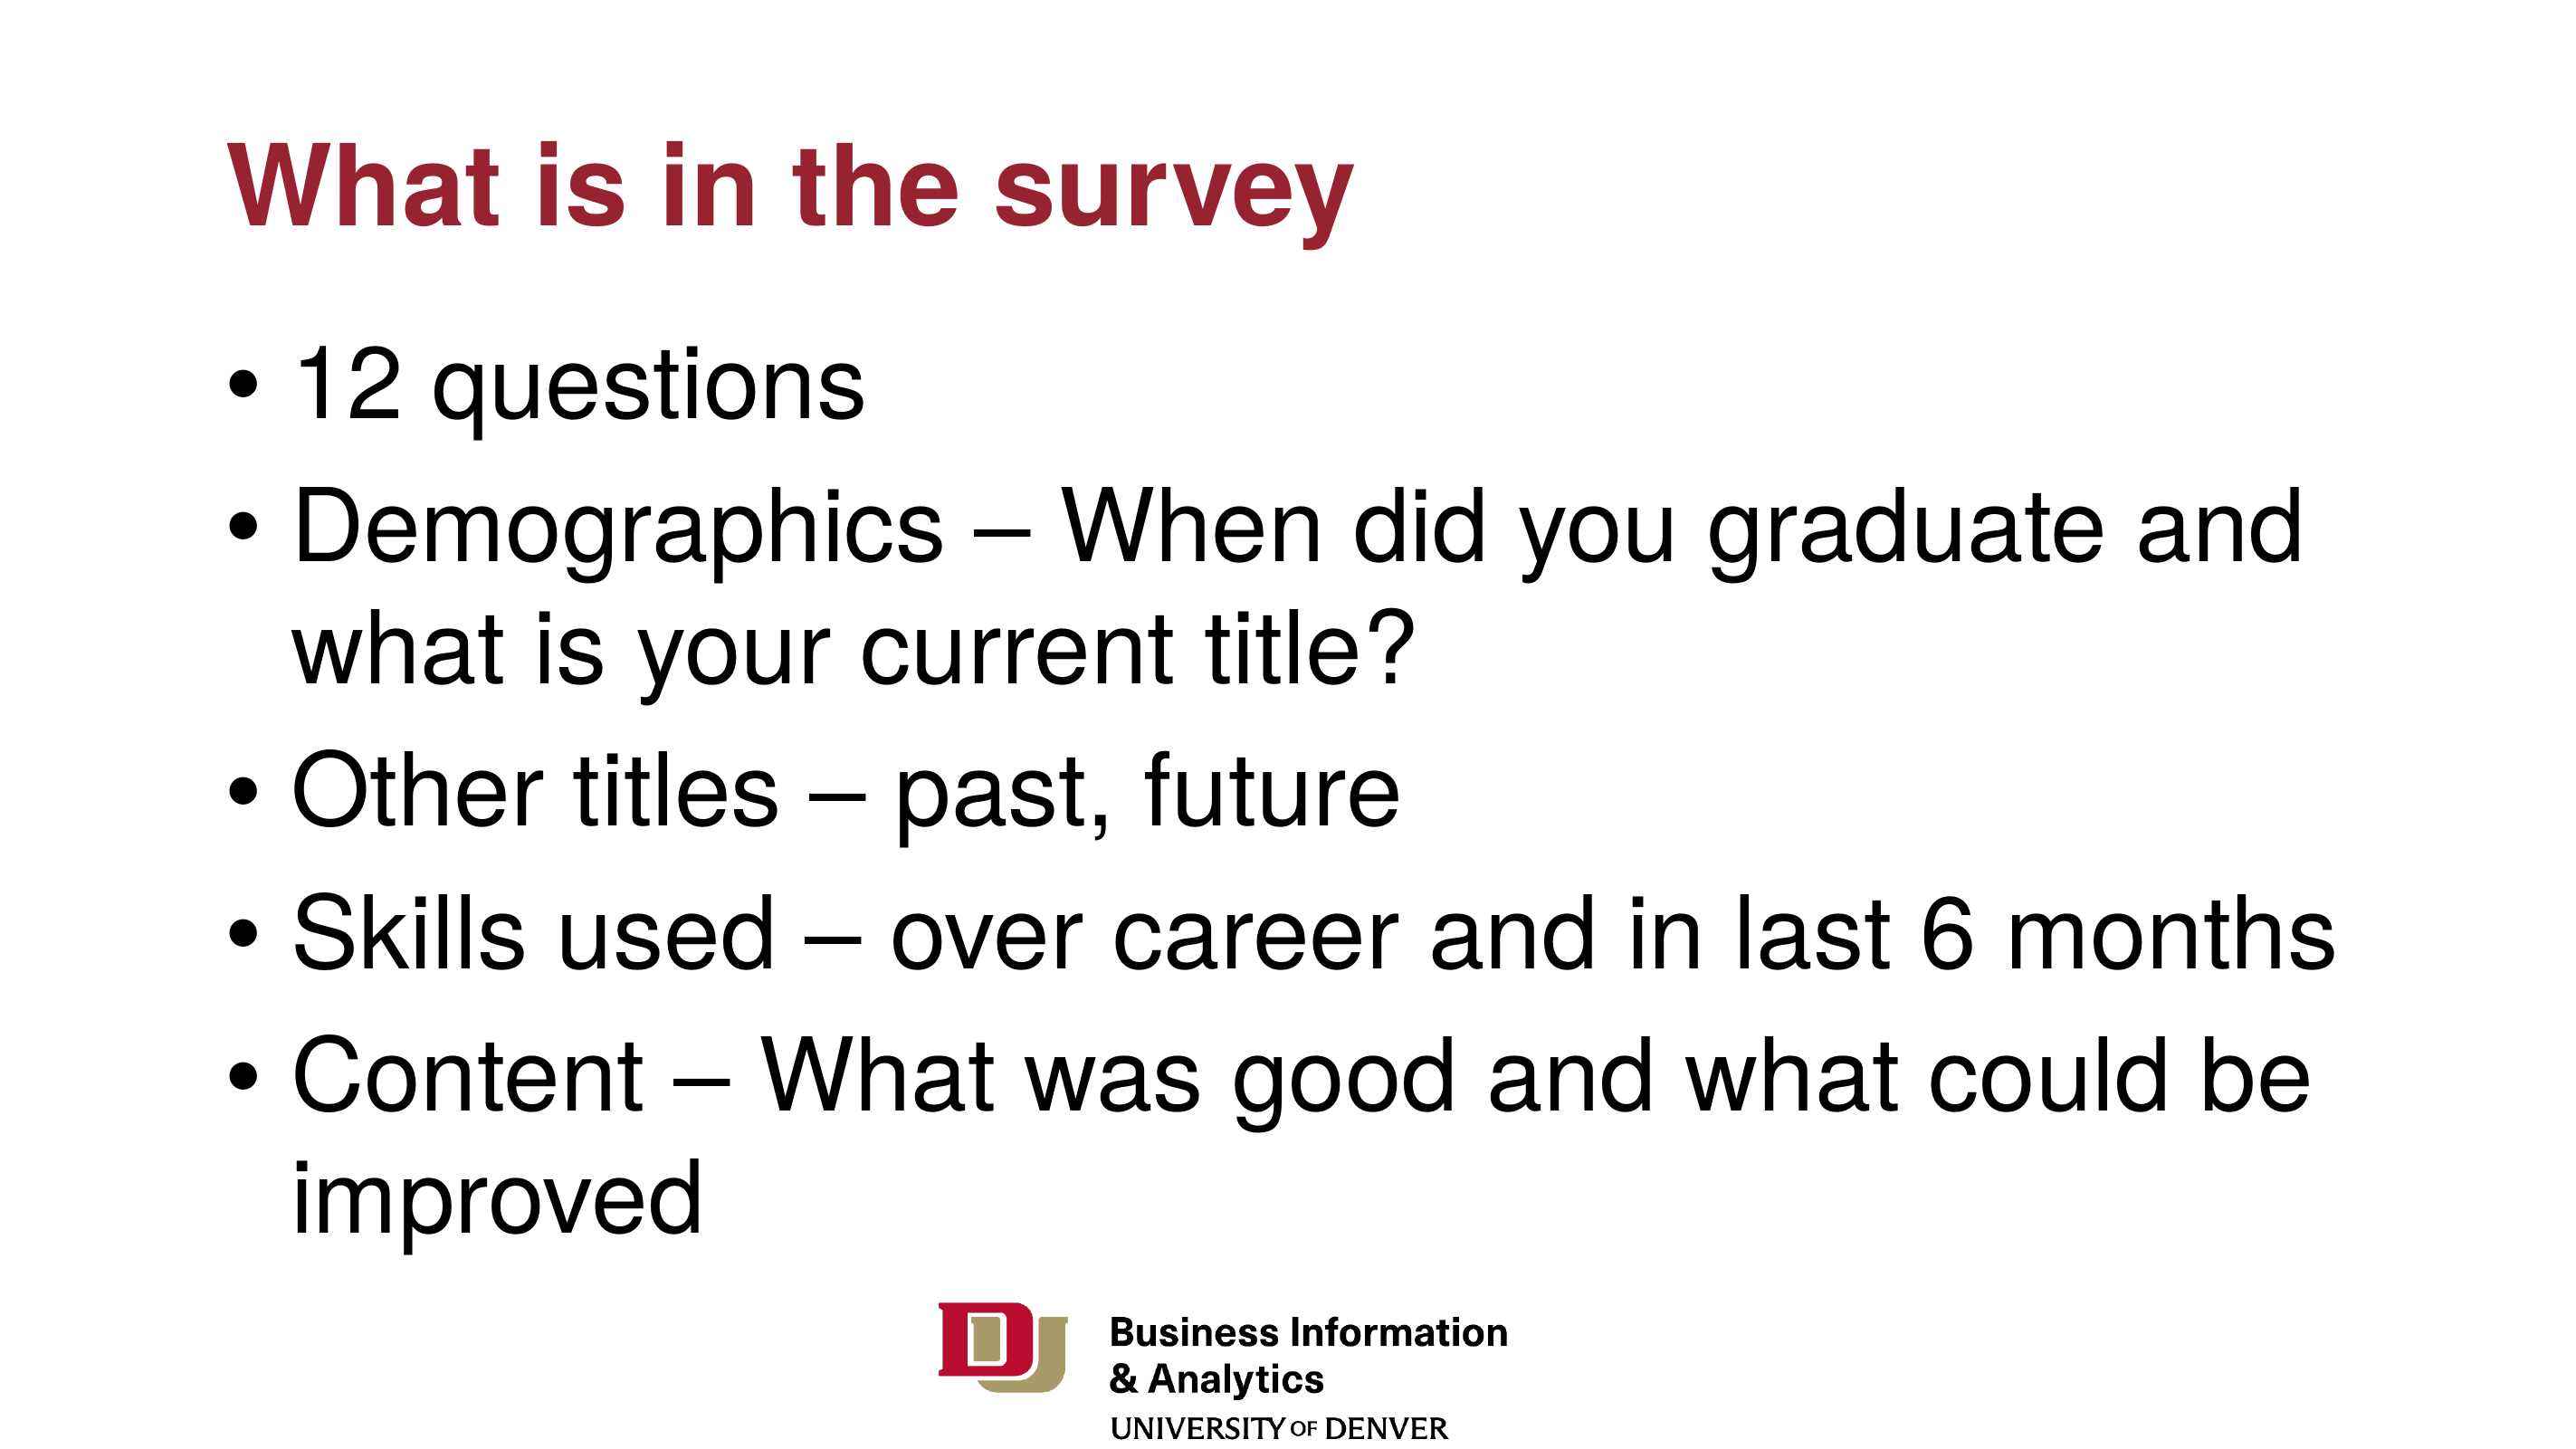

# What is in the survey
12 questions
Demographics – When did you graduate and what is your current title?
Other titles – past, future
Skills used – over career and in last 6 months
Content – What was good and what could be improved